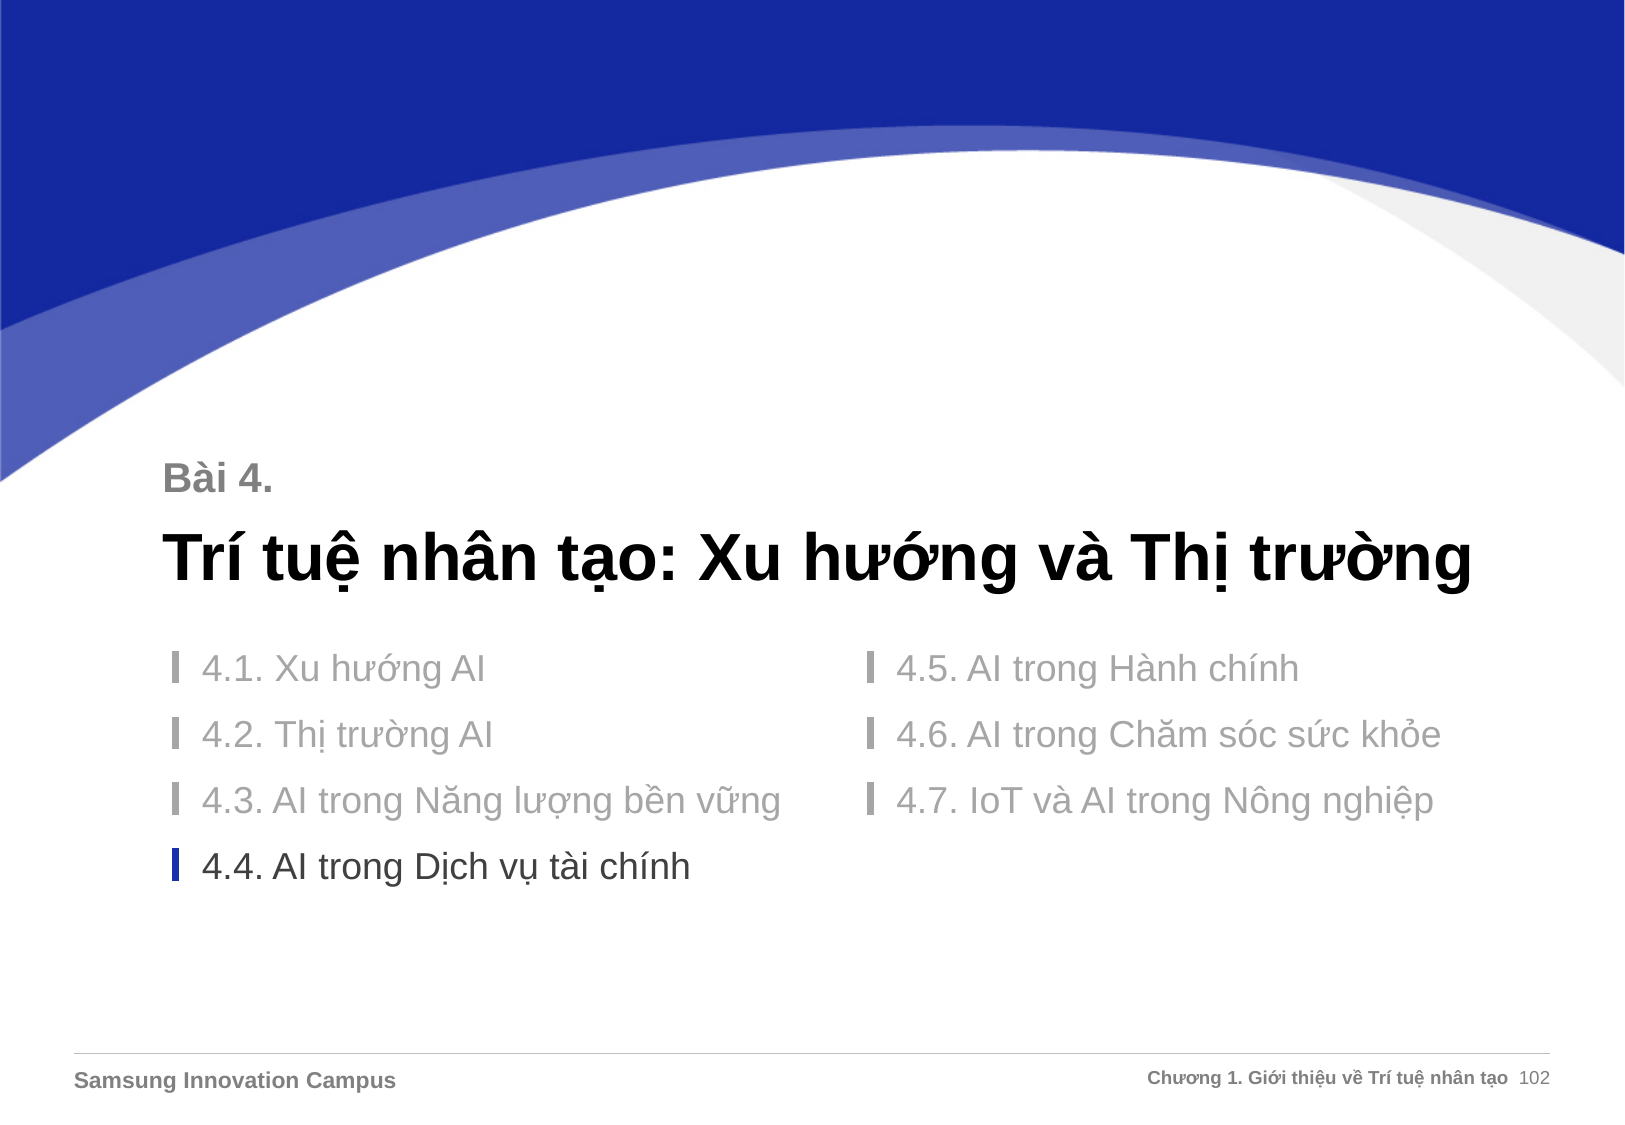

Bài 4.
Trí tuệ nhân tạo: Xu hướng và Thị trường
4.1. Xu hướng AI
4.2. Thị trường AI
4.3. AI trong Năng lượng bền vững
4.4. AI trong Dịch vụ tài chính
4.5. AI trong Hành chính
4.6. AI trong Chăm sóc sức khỏe
4.7. IoT và AI trong Nông nghiệp